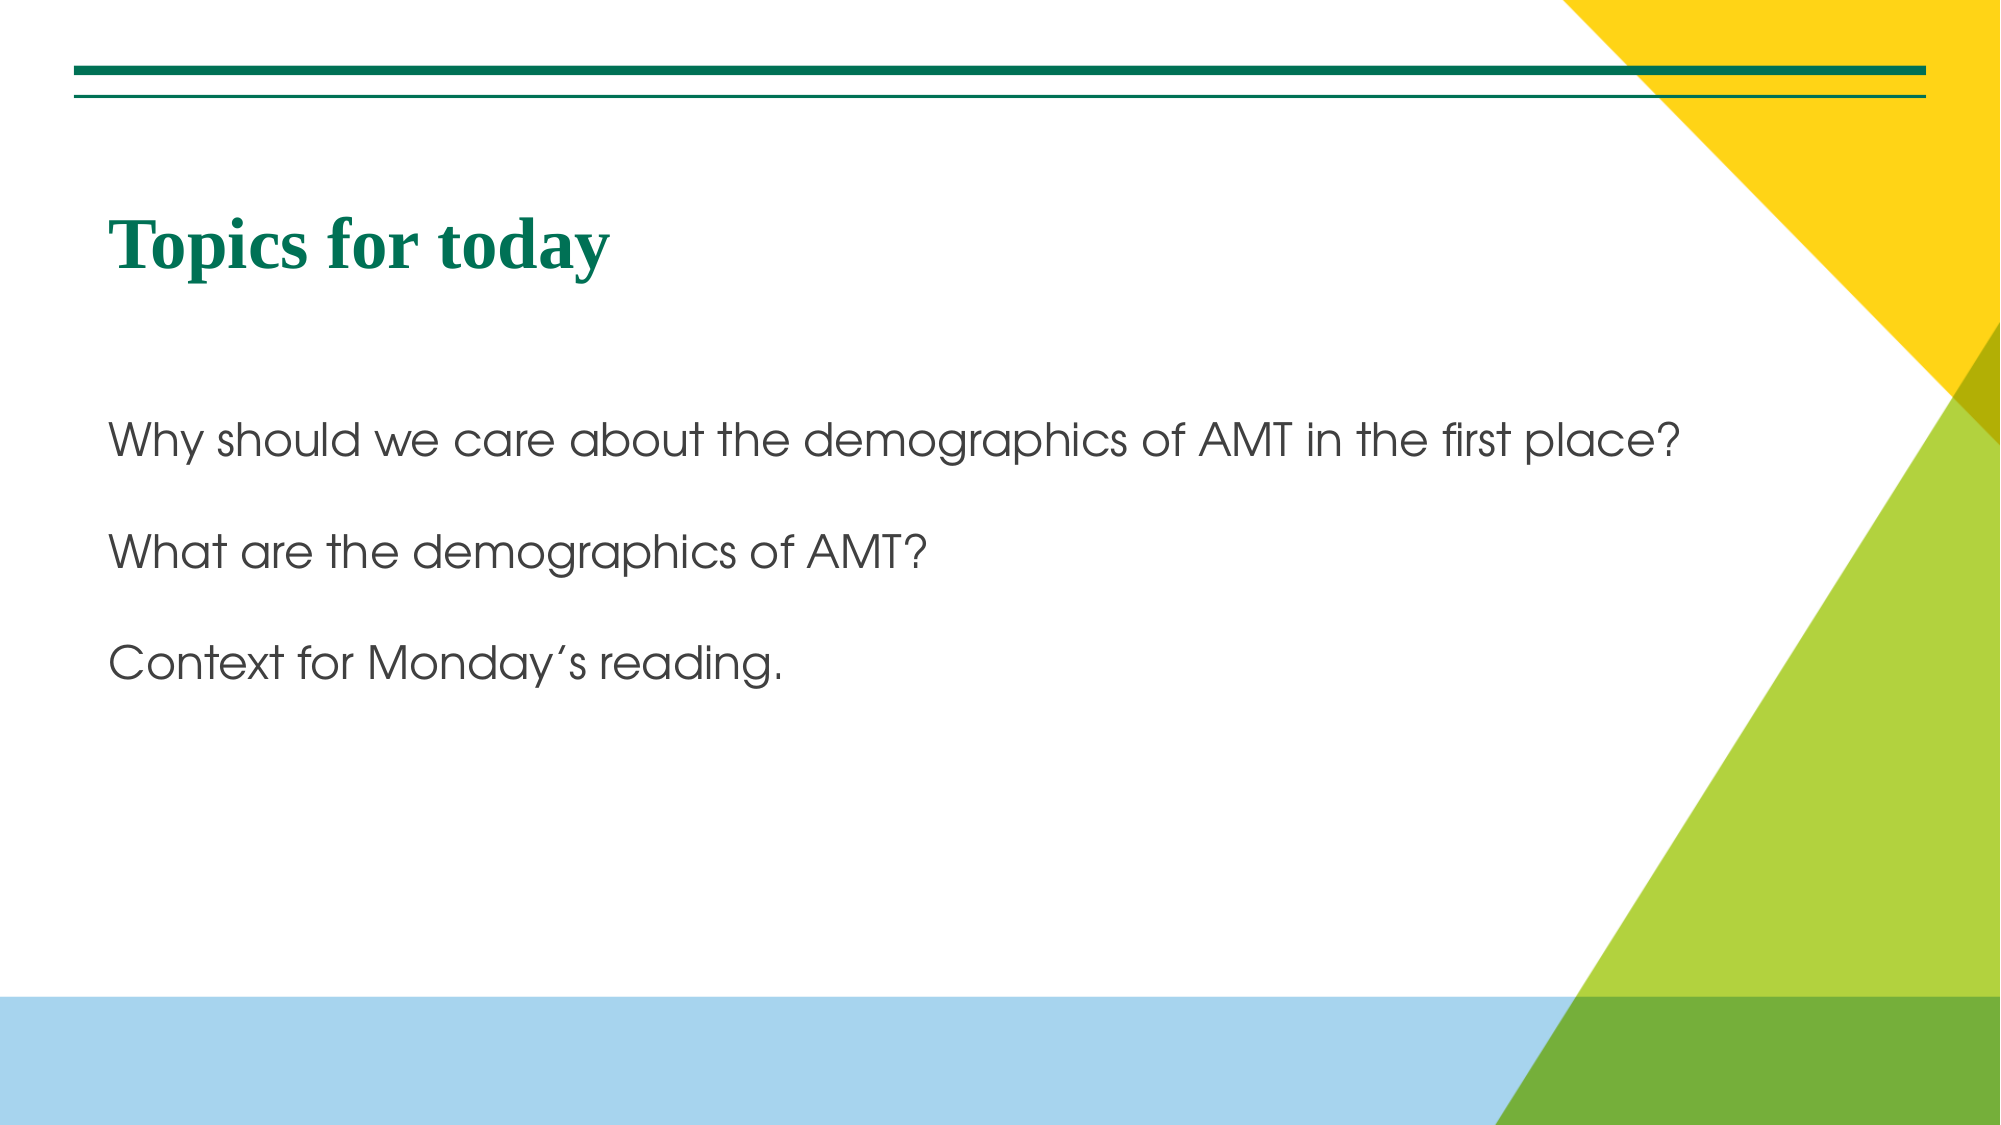

# Topics for today
Why should we care about the demographics of AMT in the first place?
What are the demographics of AMT?
Context for Monday’s reading.